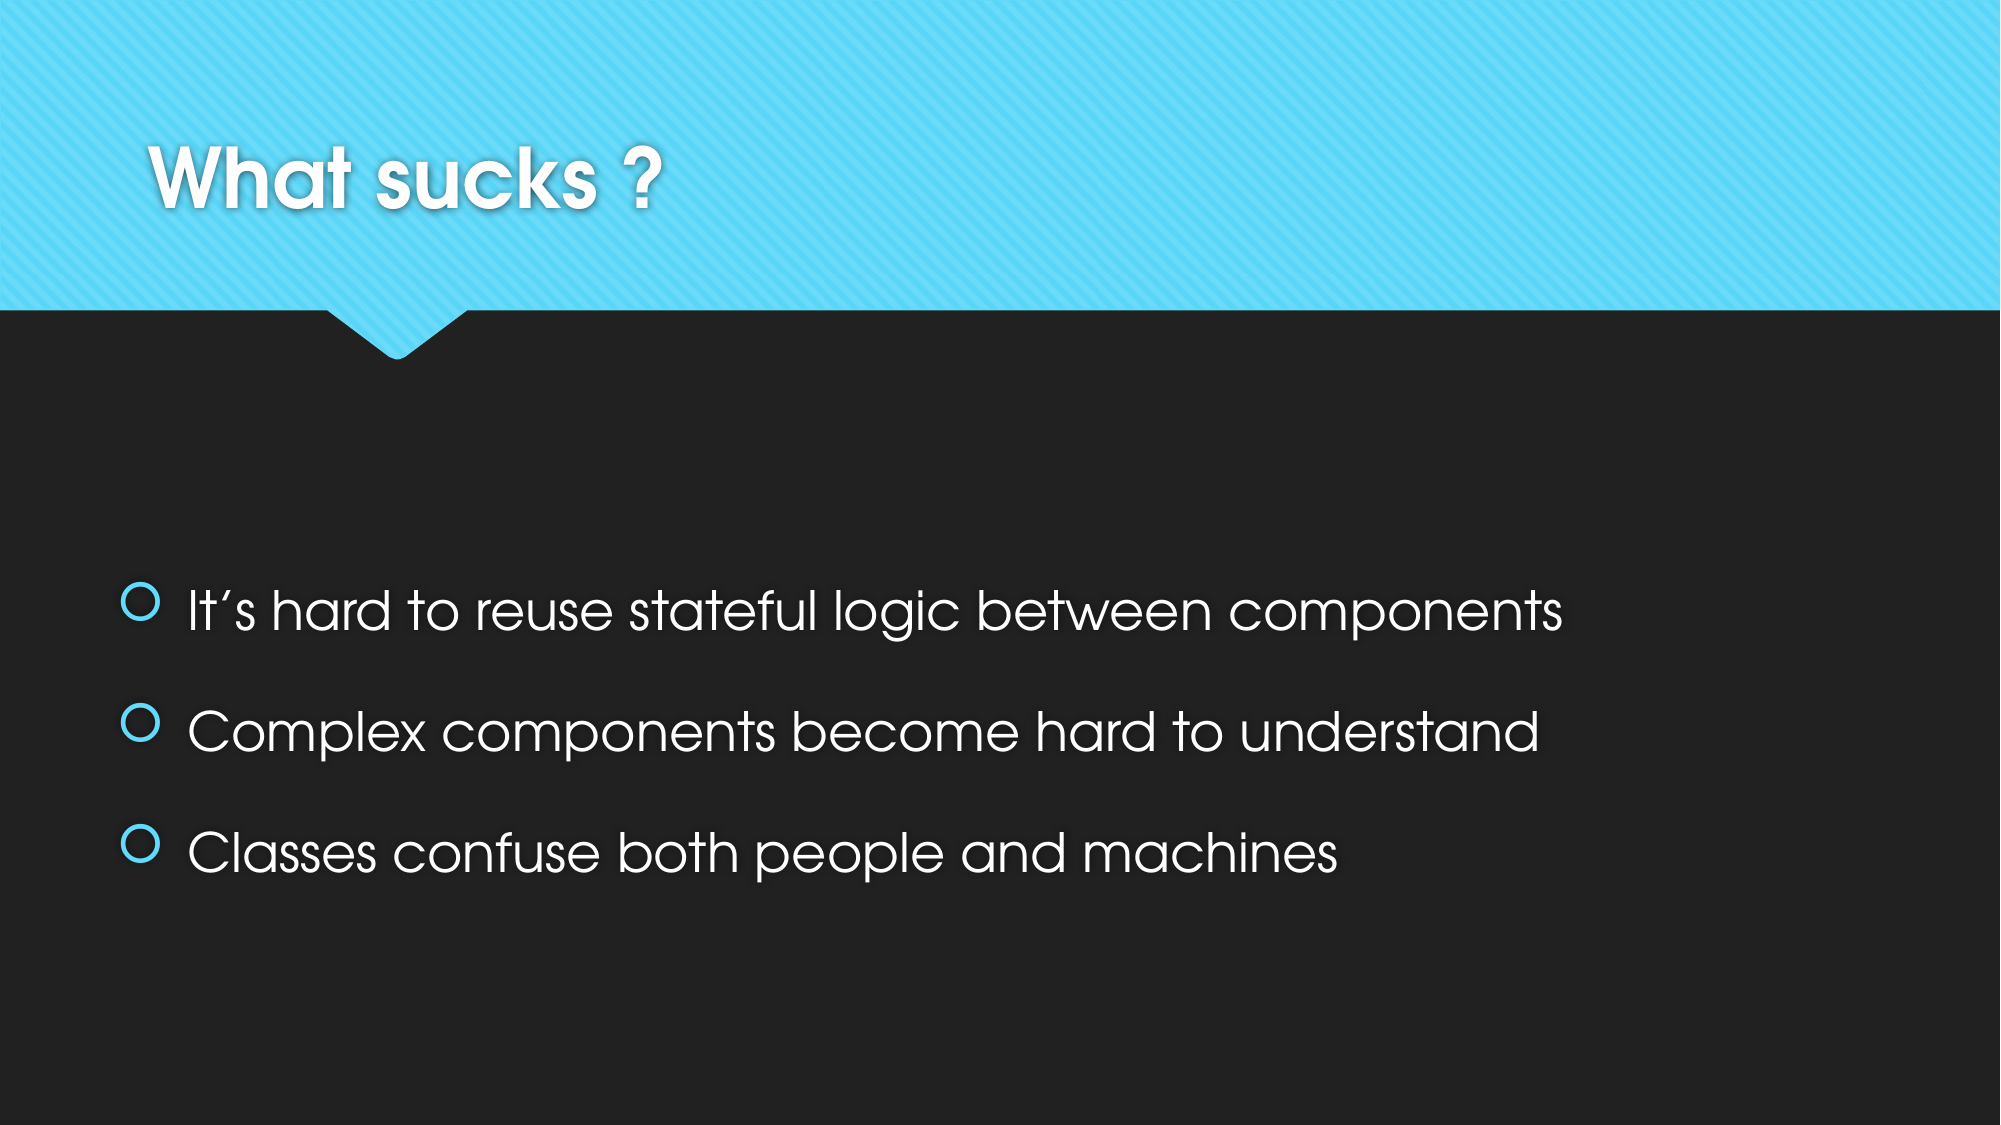

# What sucks ?
 It’s hard to reuse stateful logic between components
 Complex components become hard to understand
 Classes confuse both people and machines